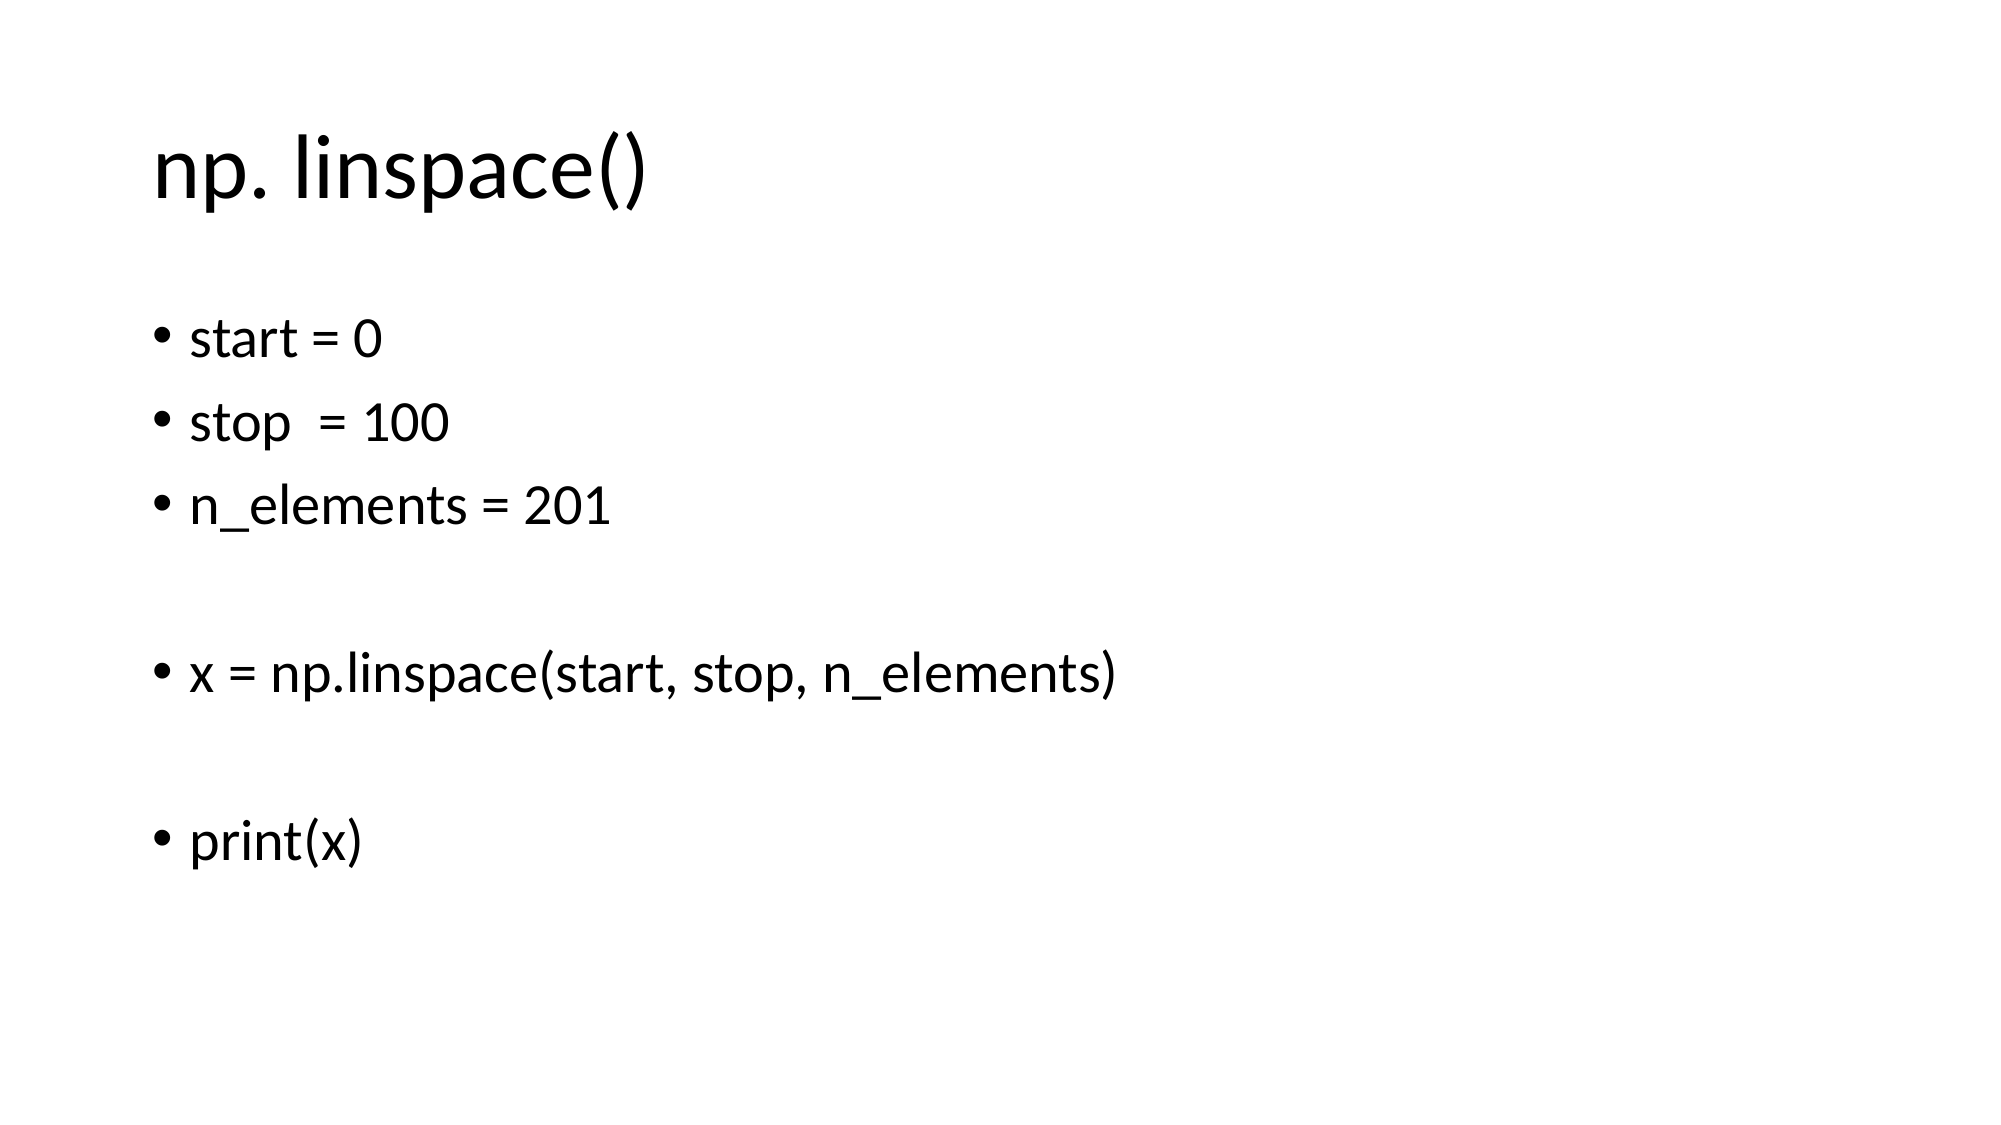

# np. linspace()
start = 0
stop  = 100
n_elements = 201

x = np.linspace(start, stop, n_elements)

print(x)